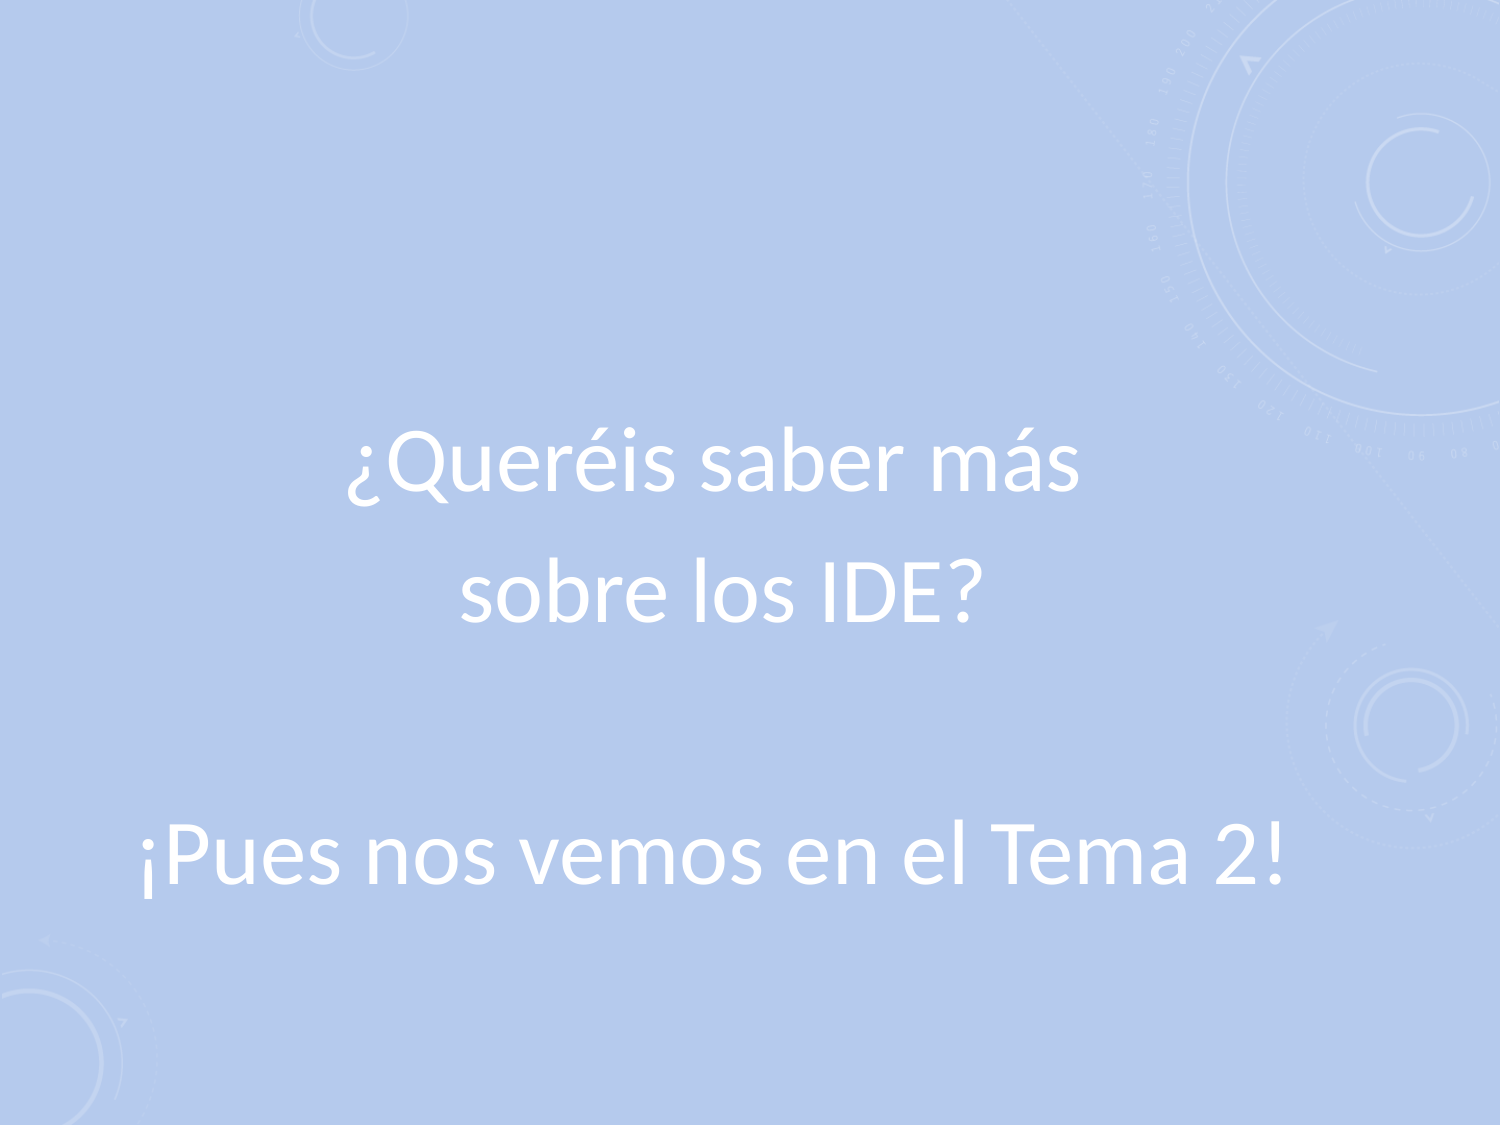

¿Queréis saber más
 sobre los IDE?

¡Pues nos vemos en el Tema 2!